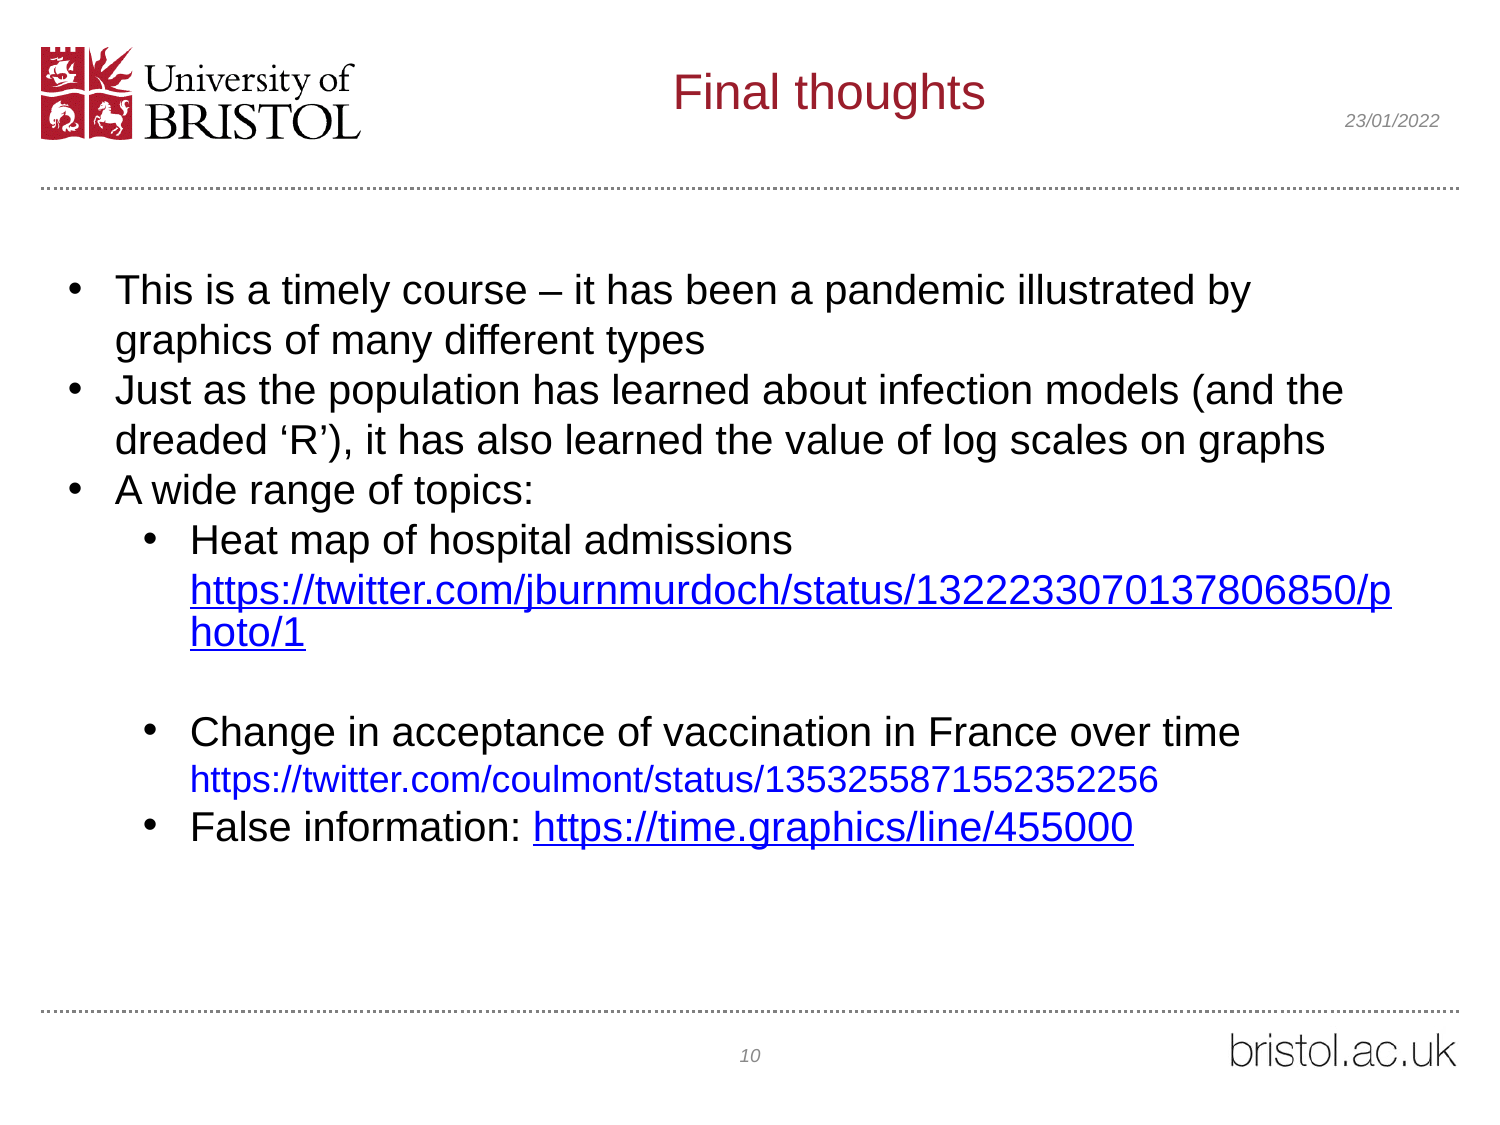

# Final thoughts
23/01/2022
This is a timely course – it has been a pandemic illustrated by graphics of many different types
Just as the population has learned about infection models (and the dreaded ‘R’), it has also learned the value of log scales on graphs
A wide range of topics:
Heat map of hospital admissions https://twitter.com/jburnmurdoch/status/1322233070137806850/photo/1
Change in acceptance of vaccination in France over time https://twitter.com/coulmont/status/1353255871552352256
False information: https://time.graphics/line/455000

10